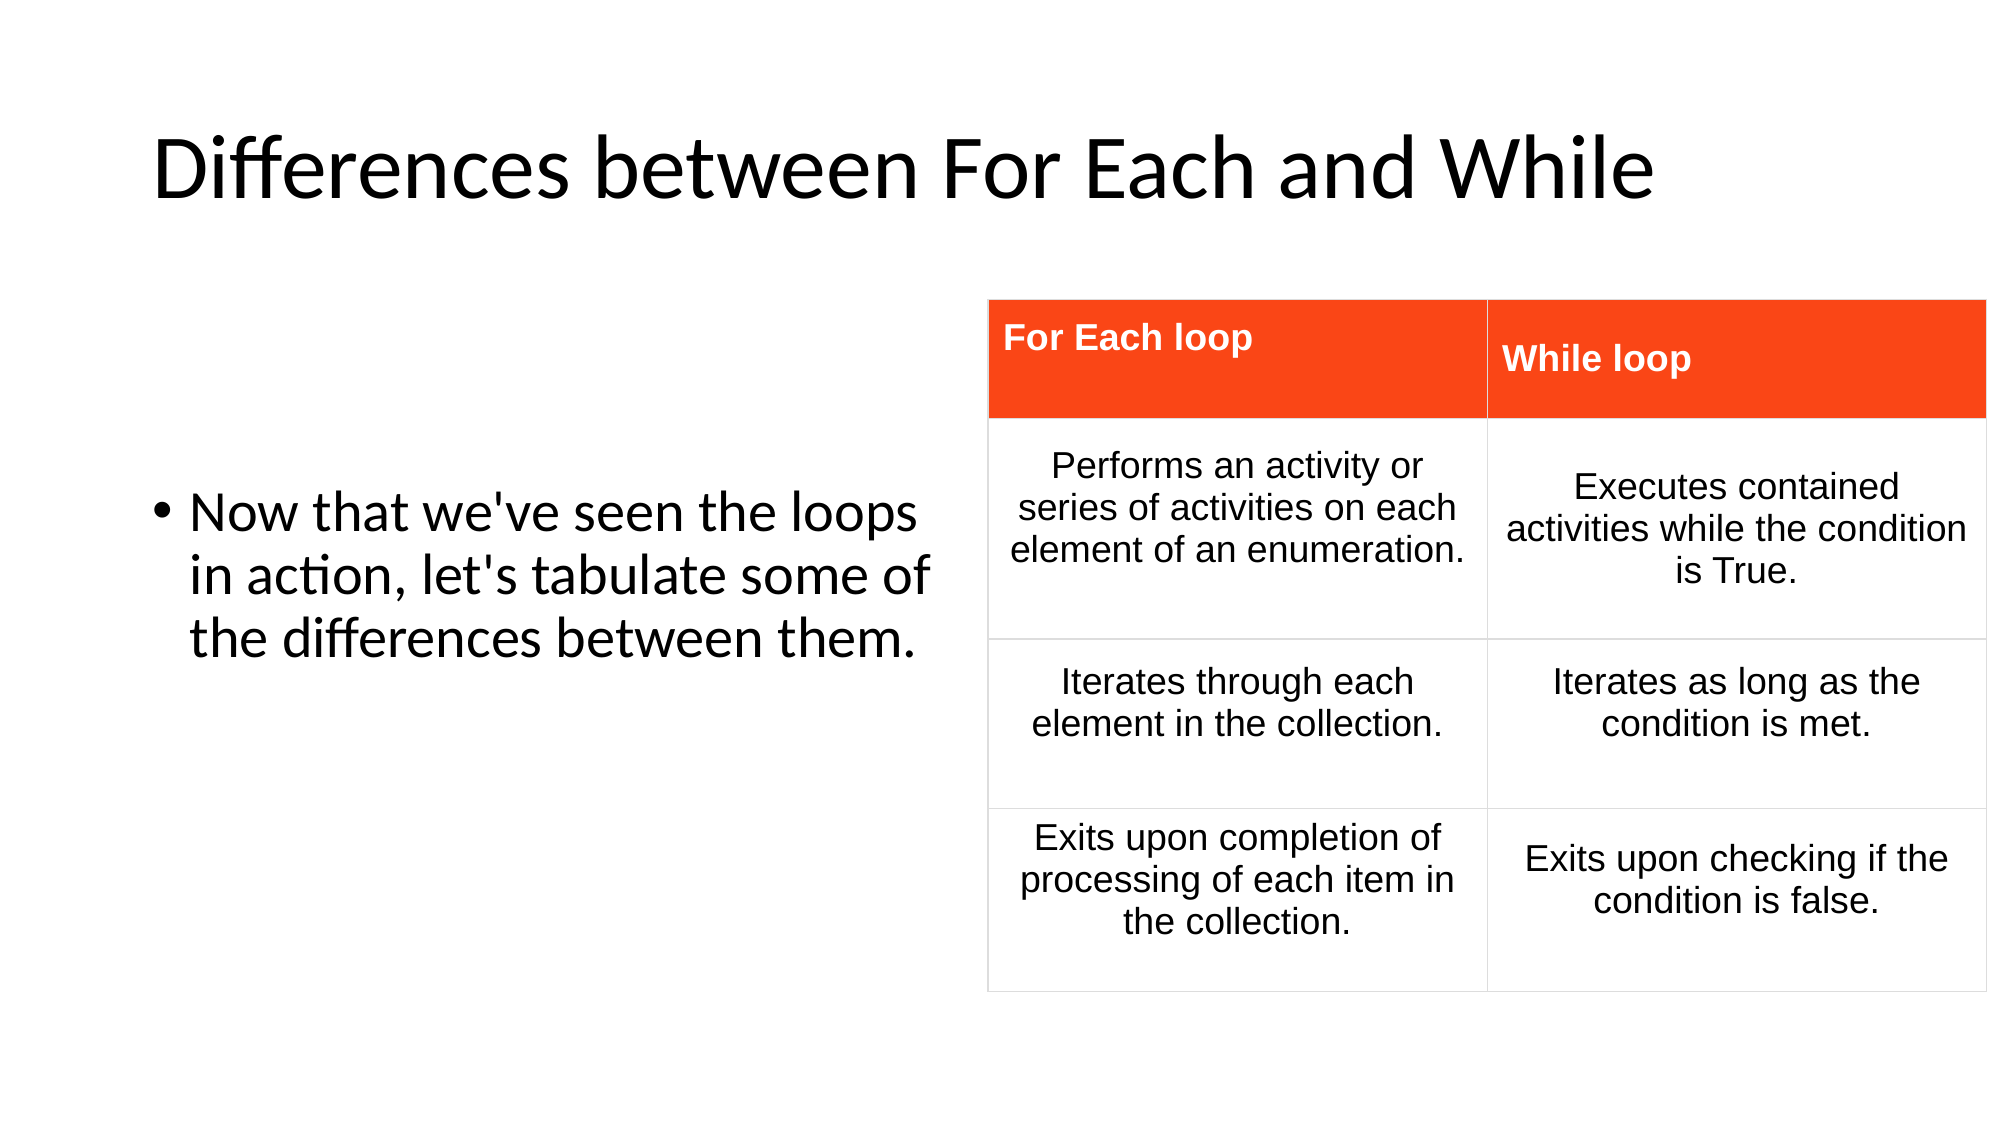

# Differences between For Each and While

Now that we've seen the loops in action, let's tabulate some of the differences between them.

| For Each loop | While loop |
| --- | --- |
| Performs an activity or series of activities on each element of an enumeration. | Executes contained activities while the condition is True. |
| Iterates through each element in the collection. | Iterates as long as the condition is met. |
| Exits upon completion of processing of each item in the collection. | Exits upon checking if the condition is false. |